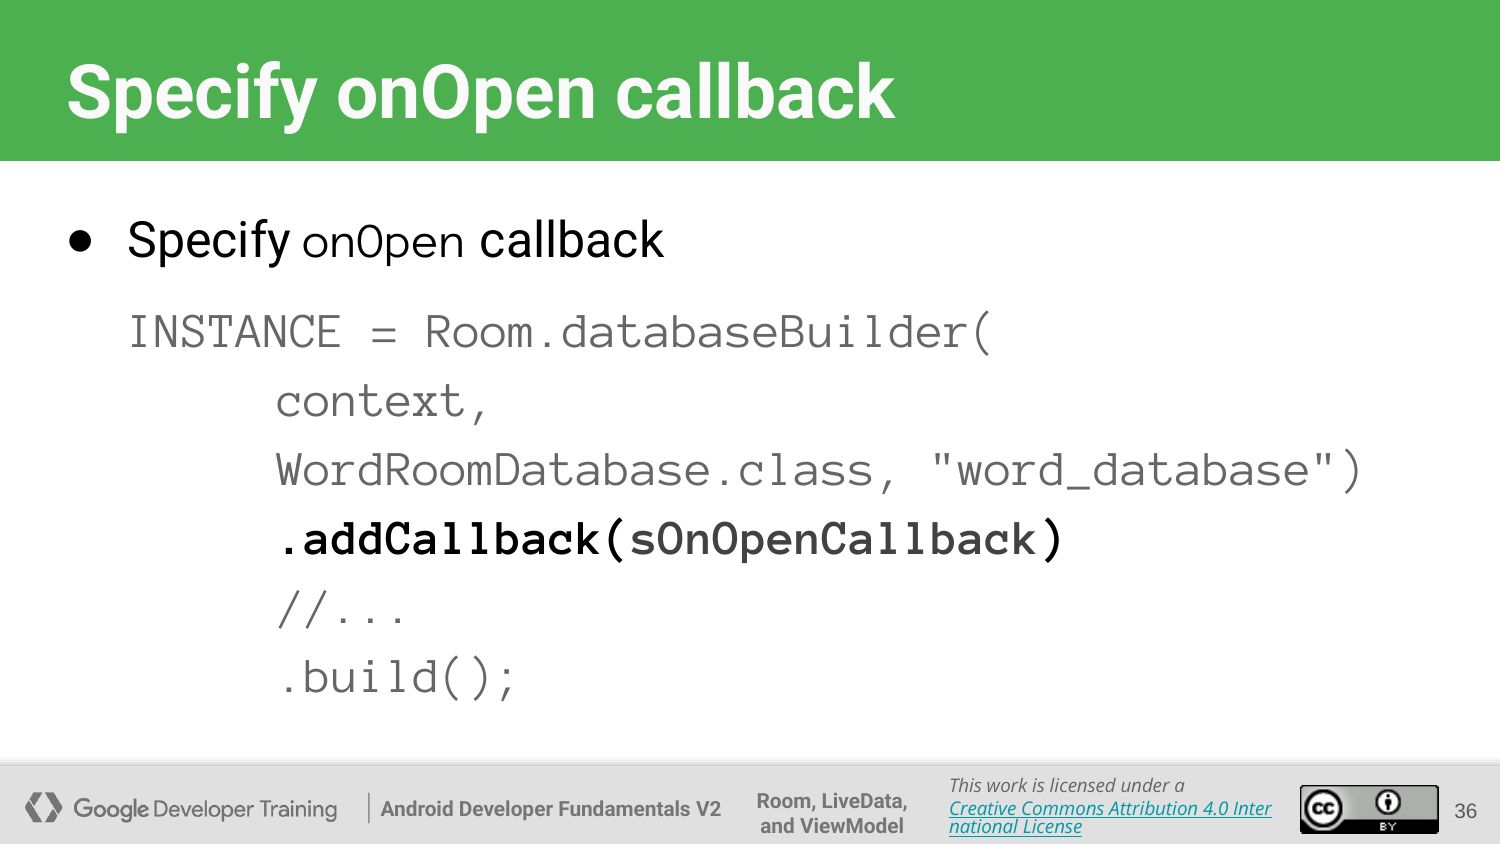

# Specify onOpen callback

Specify onOpen callback
INSTANCE = Room.databaseBuilder(
context,
WordRoomDatabase.class, "word_database")
.addCallback(sOnOpenCallback)
//...
.build();
36